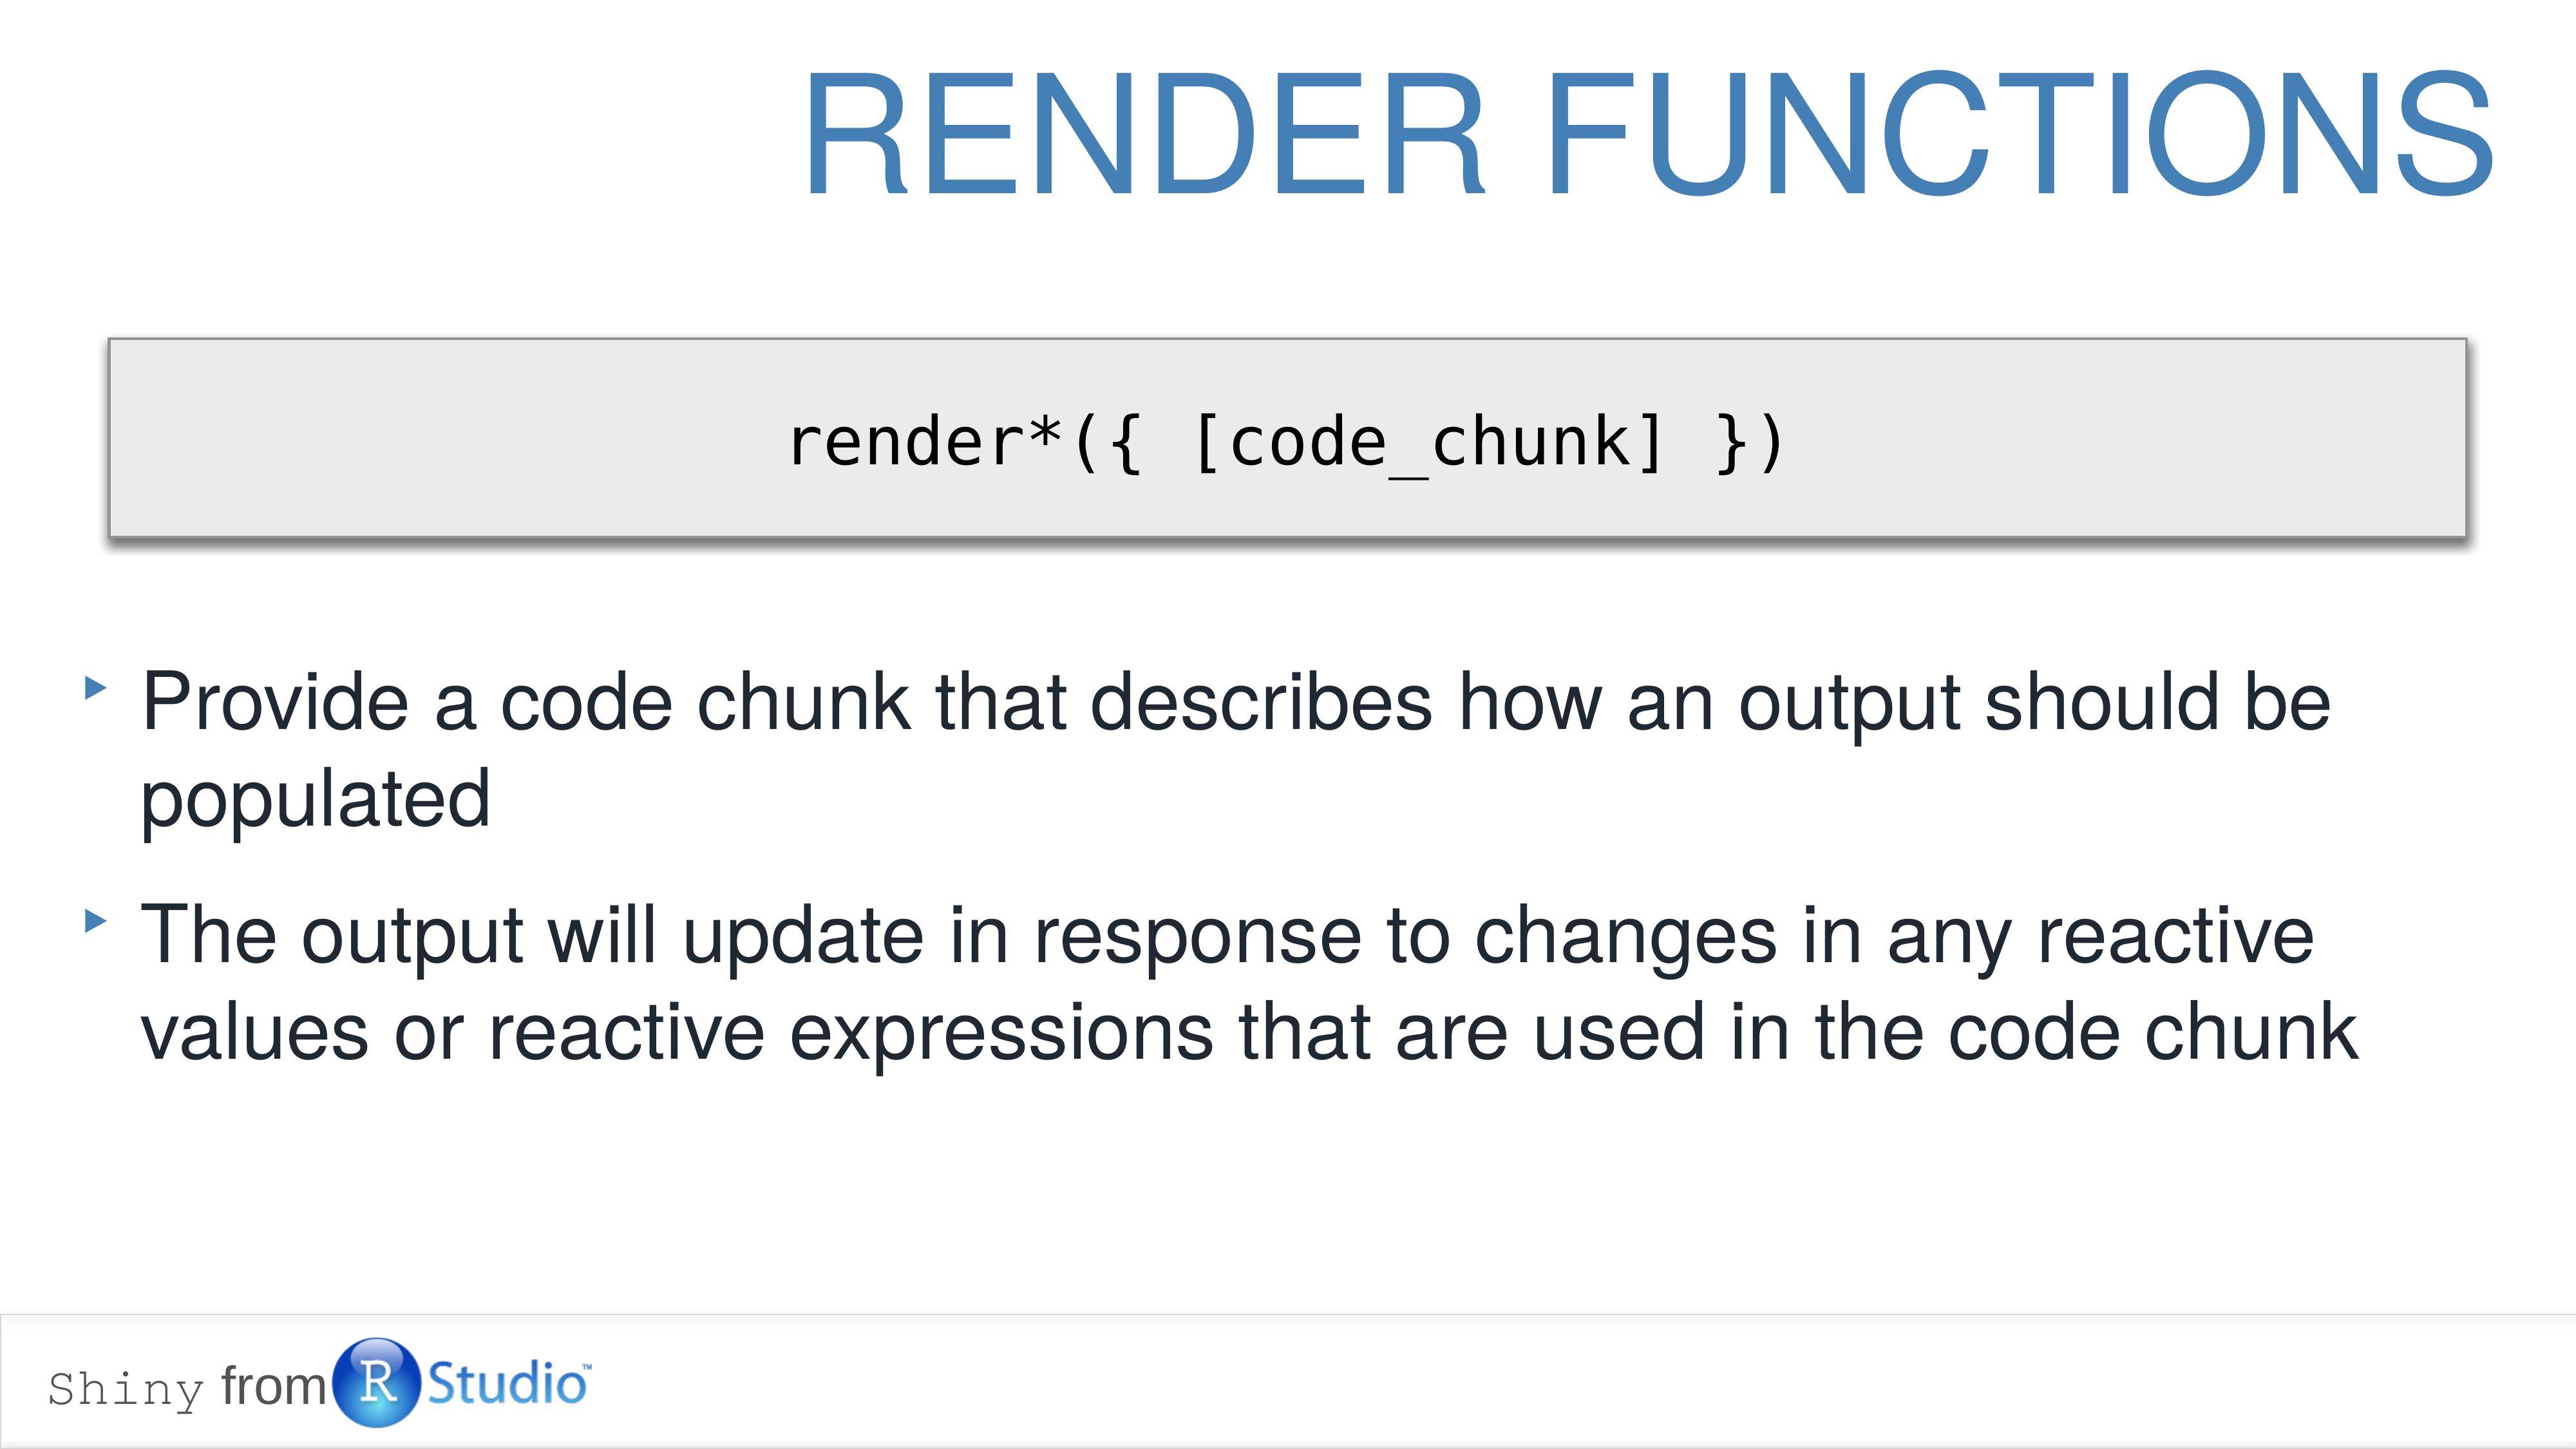

Render functions

render*({ [code_chunk] })
Provide a code chunk that describes how an output should be populated
The output will update in response to changes in any reactive values or reactive expressions that are used in the code chunk